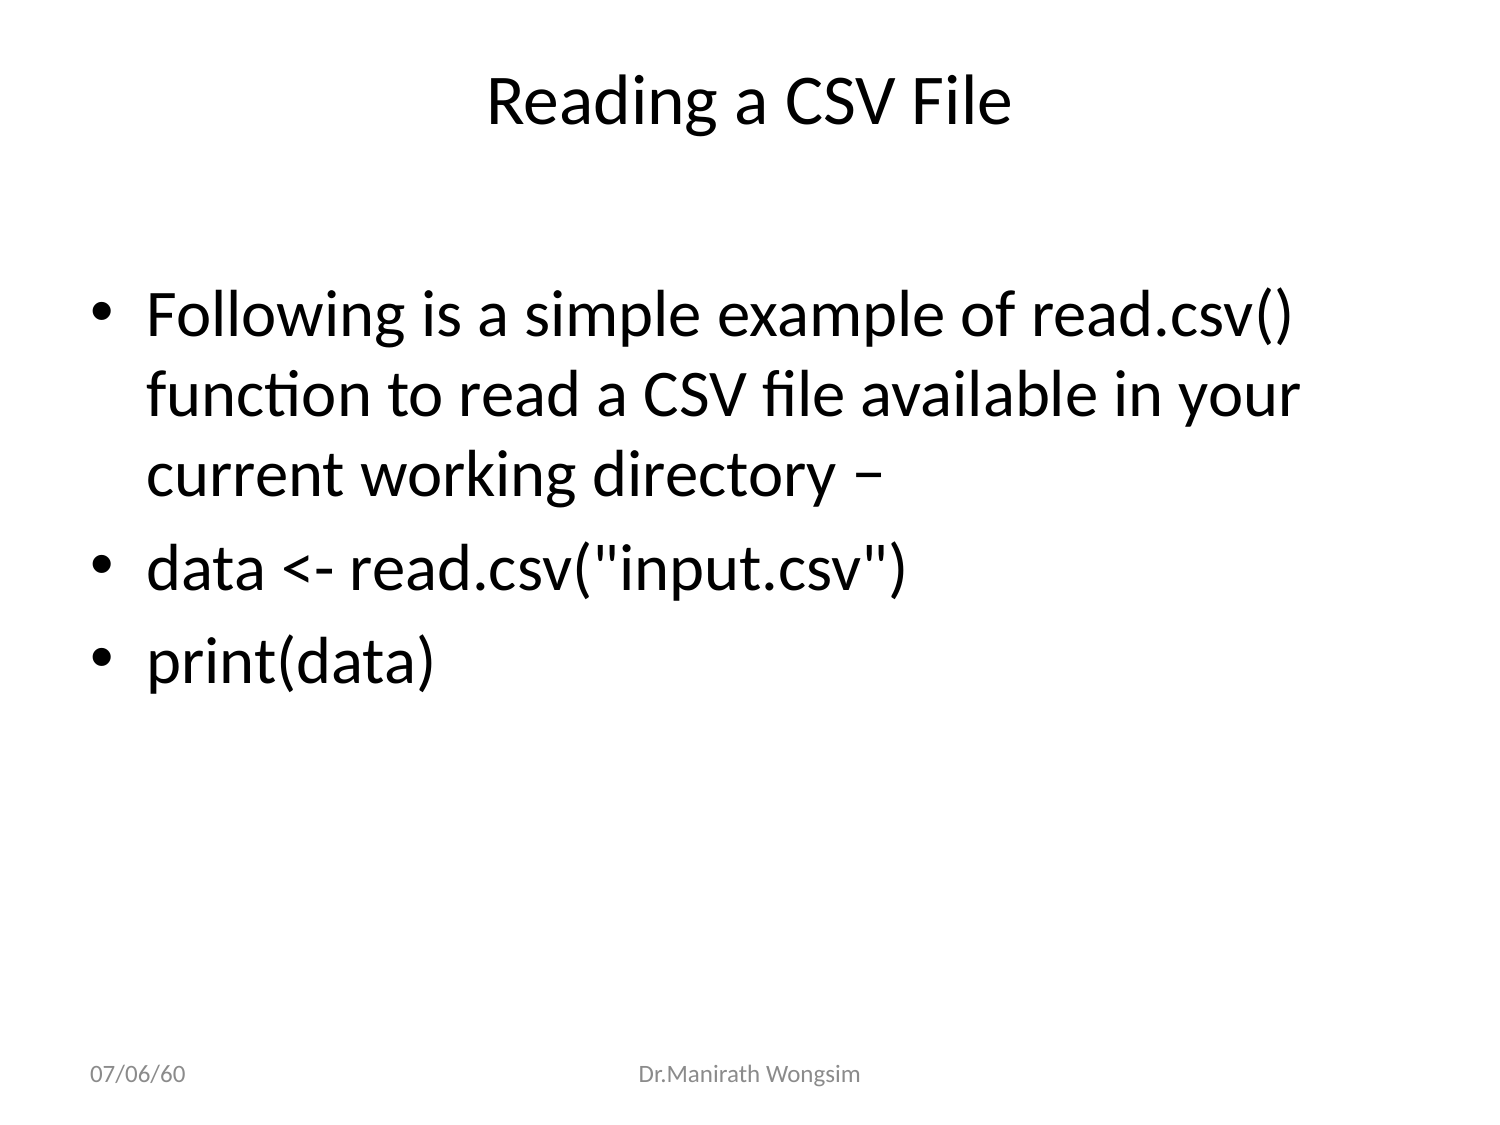

# Reading a CSV File
Following is a simple example of read.csv() function to read a CSV file available in your current working directory −
data <- read.csv("input.csv")
print(data)

07/06/60
Dr.Manirath Wongsim